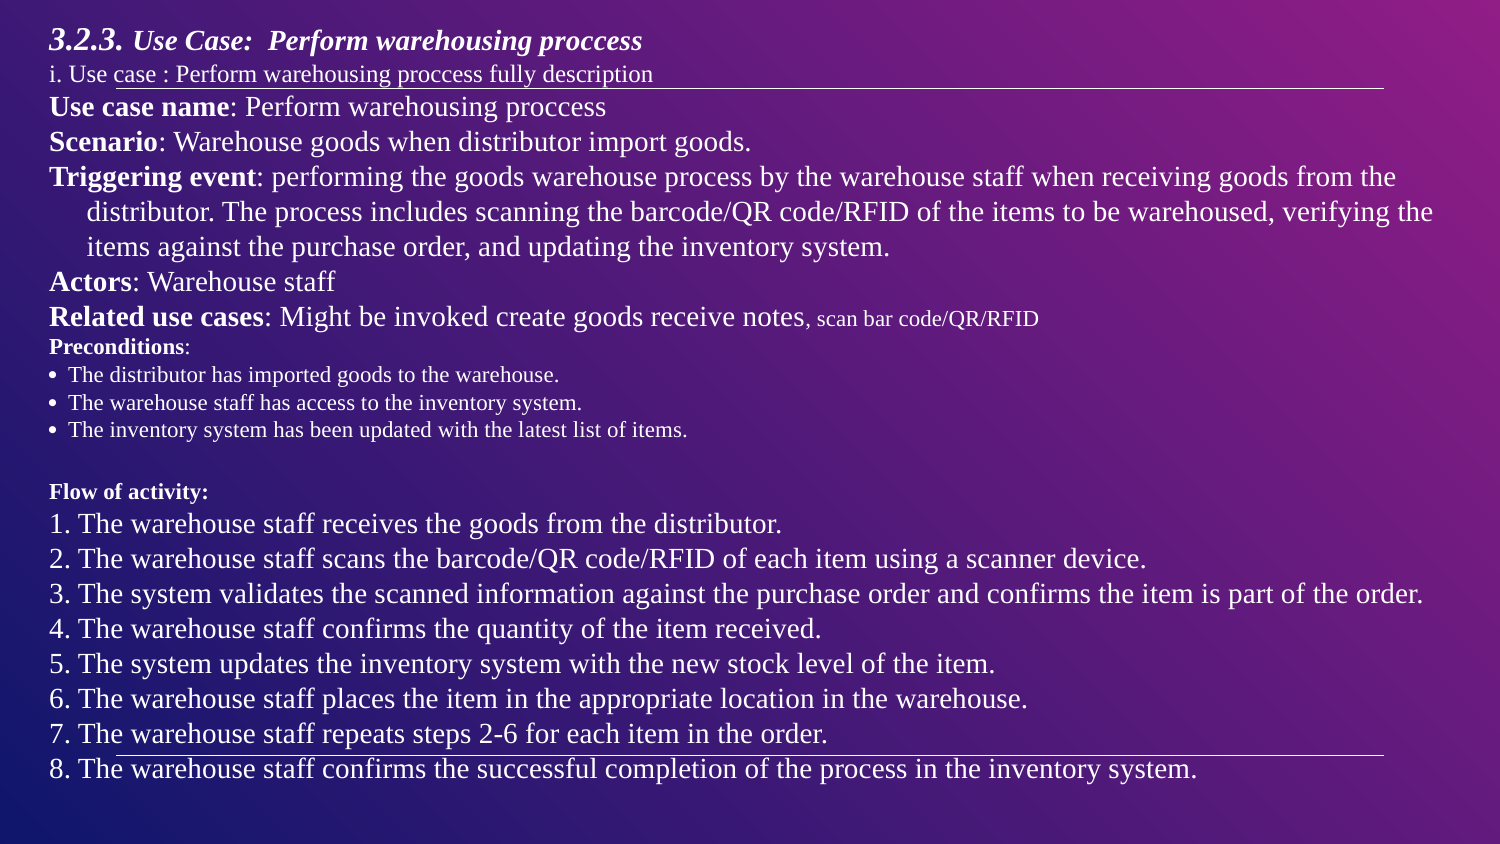

3.2.3. Use Case:  Perform warehousing proccess
i. Use case : Perform warehousing proccess fully description
Use case name: Perform warehousing proccess
Scenario: Warehouse goods when distributor import goods.
Triggering event: performing the goods warehouse process by the warehouse staff when receiving goods from the distributor. The process includes scanning the barcode/QR code/RFID of the items to be warehoused, verifying the items against the purchase order, and updating the inventory system.
Actors: Warehouse staff
Related use cases: Might be invoked create goods receive notes, scan bar code/QR/RFID
Preconditions:
• The distributor has imported goods to the warehouse.
• The warehouse staff has access to the inventory system.
• The inventory system has been updated with the latest list of items.

Flow of activity:
1. The warehouse staff receives the goods from the distributor.
2. The warehouse staff scans the barcode/QR code/RFID of each item using a scanner device.
3. The system validates the scanned information against the purchase order and confirms the item is part of the order.
4. The warehouse staff confirms the quantity of the item received.
5. The system updates the inventory system with the new stock level of the item.
6. The warehouse staff places the item in the appropriate location in the warehouse.
7. The warehouse staff repeats steps 2-6 for each item in the order.
8. The warehouse staff confirms the successful completion of the process in the inventory system.